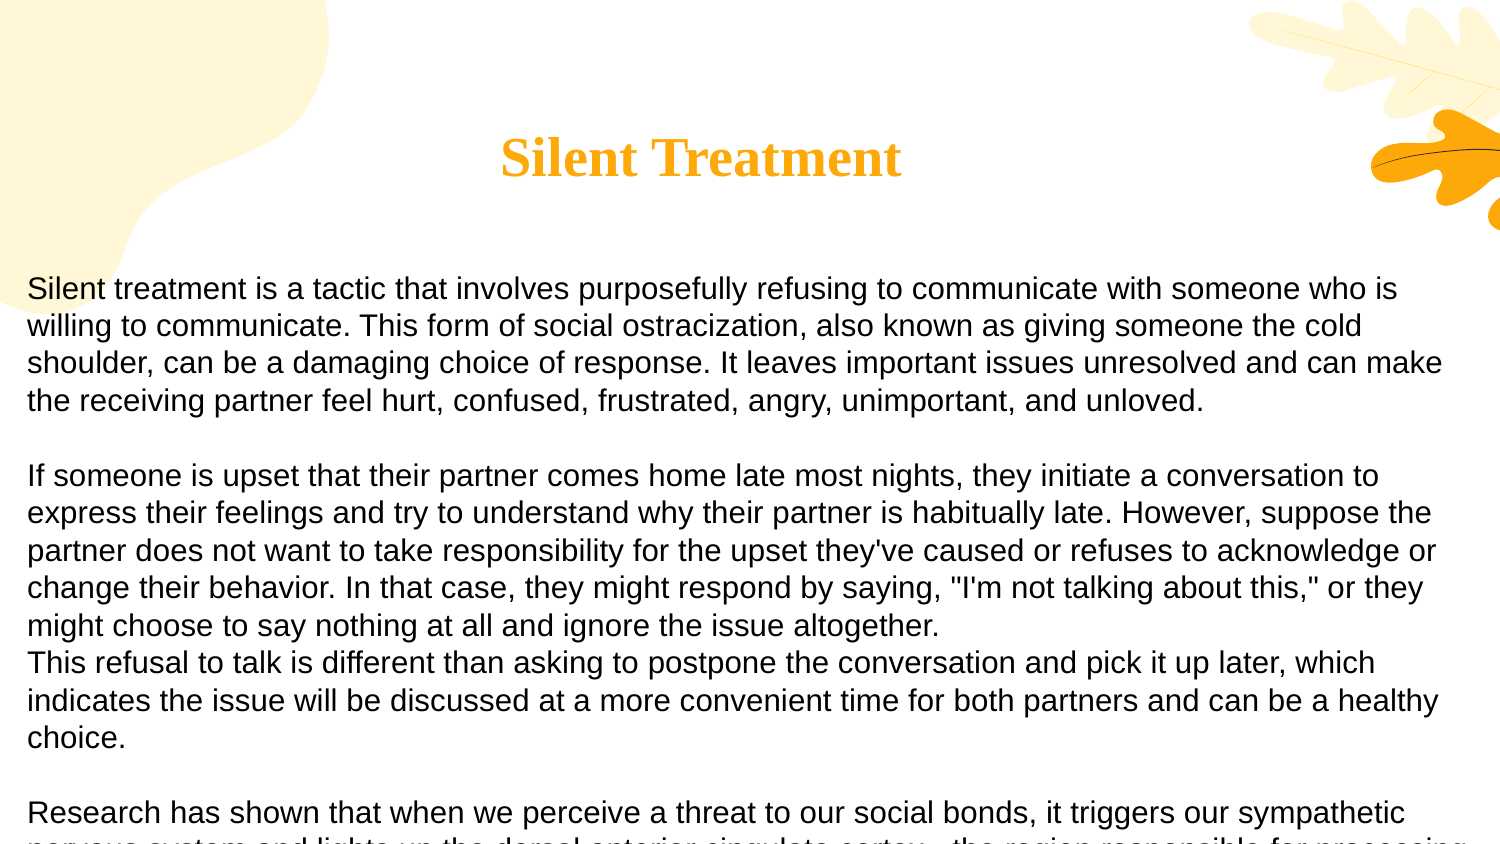

Silent Treatment
Silent treatment is a tactic that involves purposefully refusing to communicate with someone who is willing to communicate. This form of social ostracization, also known as giving someone the cold shoulder, can be a damaging choice of response. It leaves important issues unresolved and can make the receiving partner feel hurt, confused, frustrated, angry, unimportant, and unloved.

If someone is upset that their partner comes home late most nights, they initiate a conversation to express their feelings and try to understand why their partner is habitually late. However, suppose the partner does not want to take responsibility for the upset they've caused or refuses to acknowledge or change their behavior. In that case, they might respond by saying, "I'm not talking about this," or they might choose to say nothing at all and ignore the issue altogether.
This refusal to talk is different than asking to postpone the conversation and pick it up later, which indicates the issue will be discussed at a more convenient time for both partners and can be a healthy choice.

Research has shown that when we perceive a threat to our social bonds, it triggers our sympathetic nervous system and lights up the dorsal anterior cingulate cortex - the region responsible for processing pain. In short, rejection or being ignored can be emotionally painful.